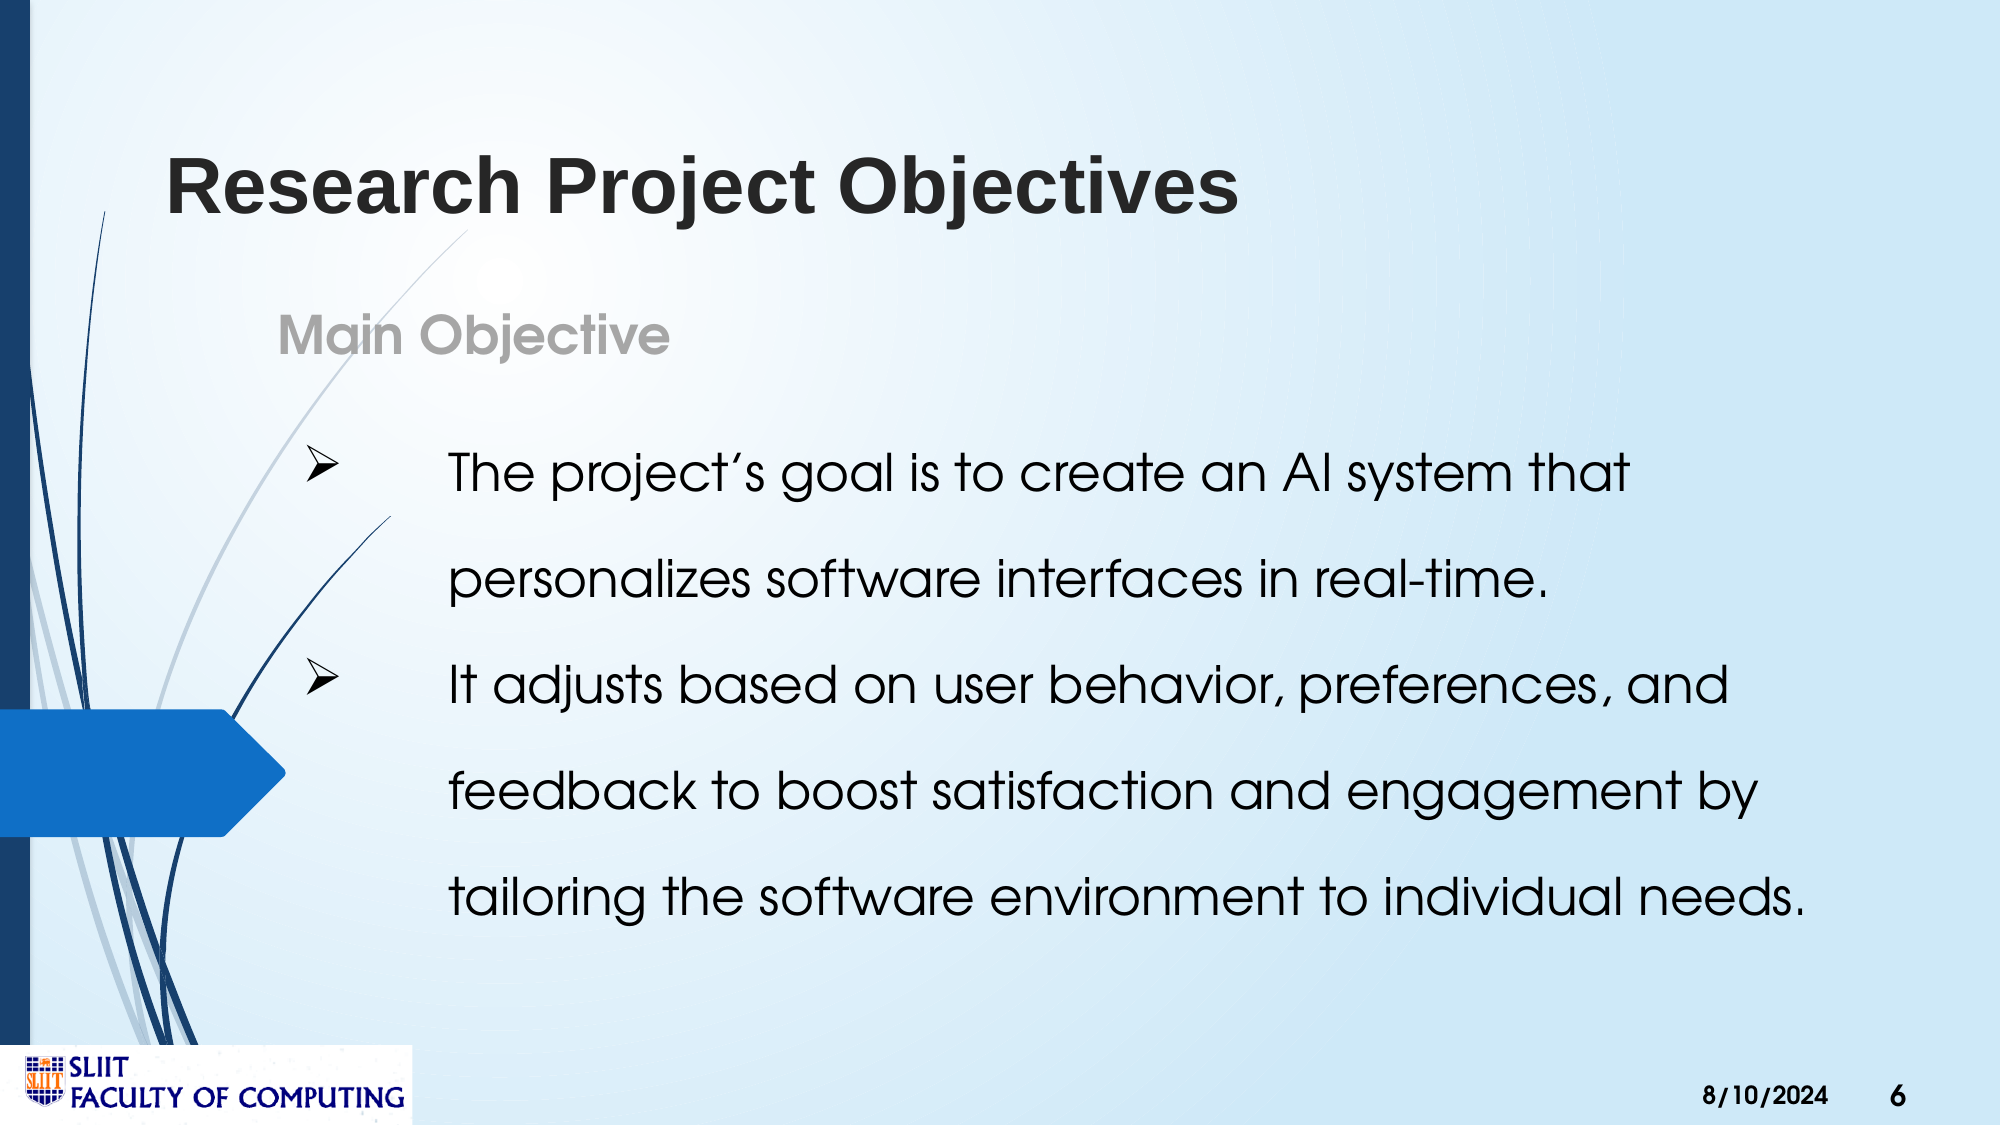

# Research Project Objectives

Main Objective

The project’s goal is to create an AI system that personalizes software interfaces in real-time.
It adjusts based on user behavior, preferences, and feedback to boost satisfaction and engagement by tailoring the software environment to individual needs.